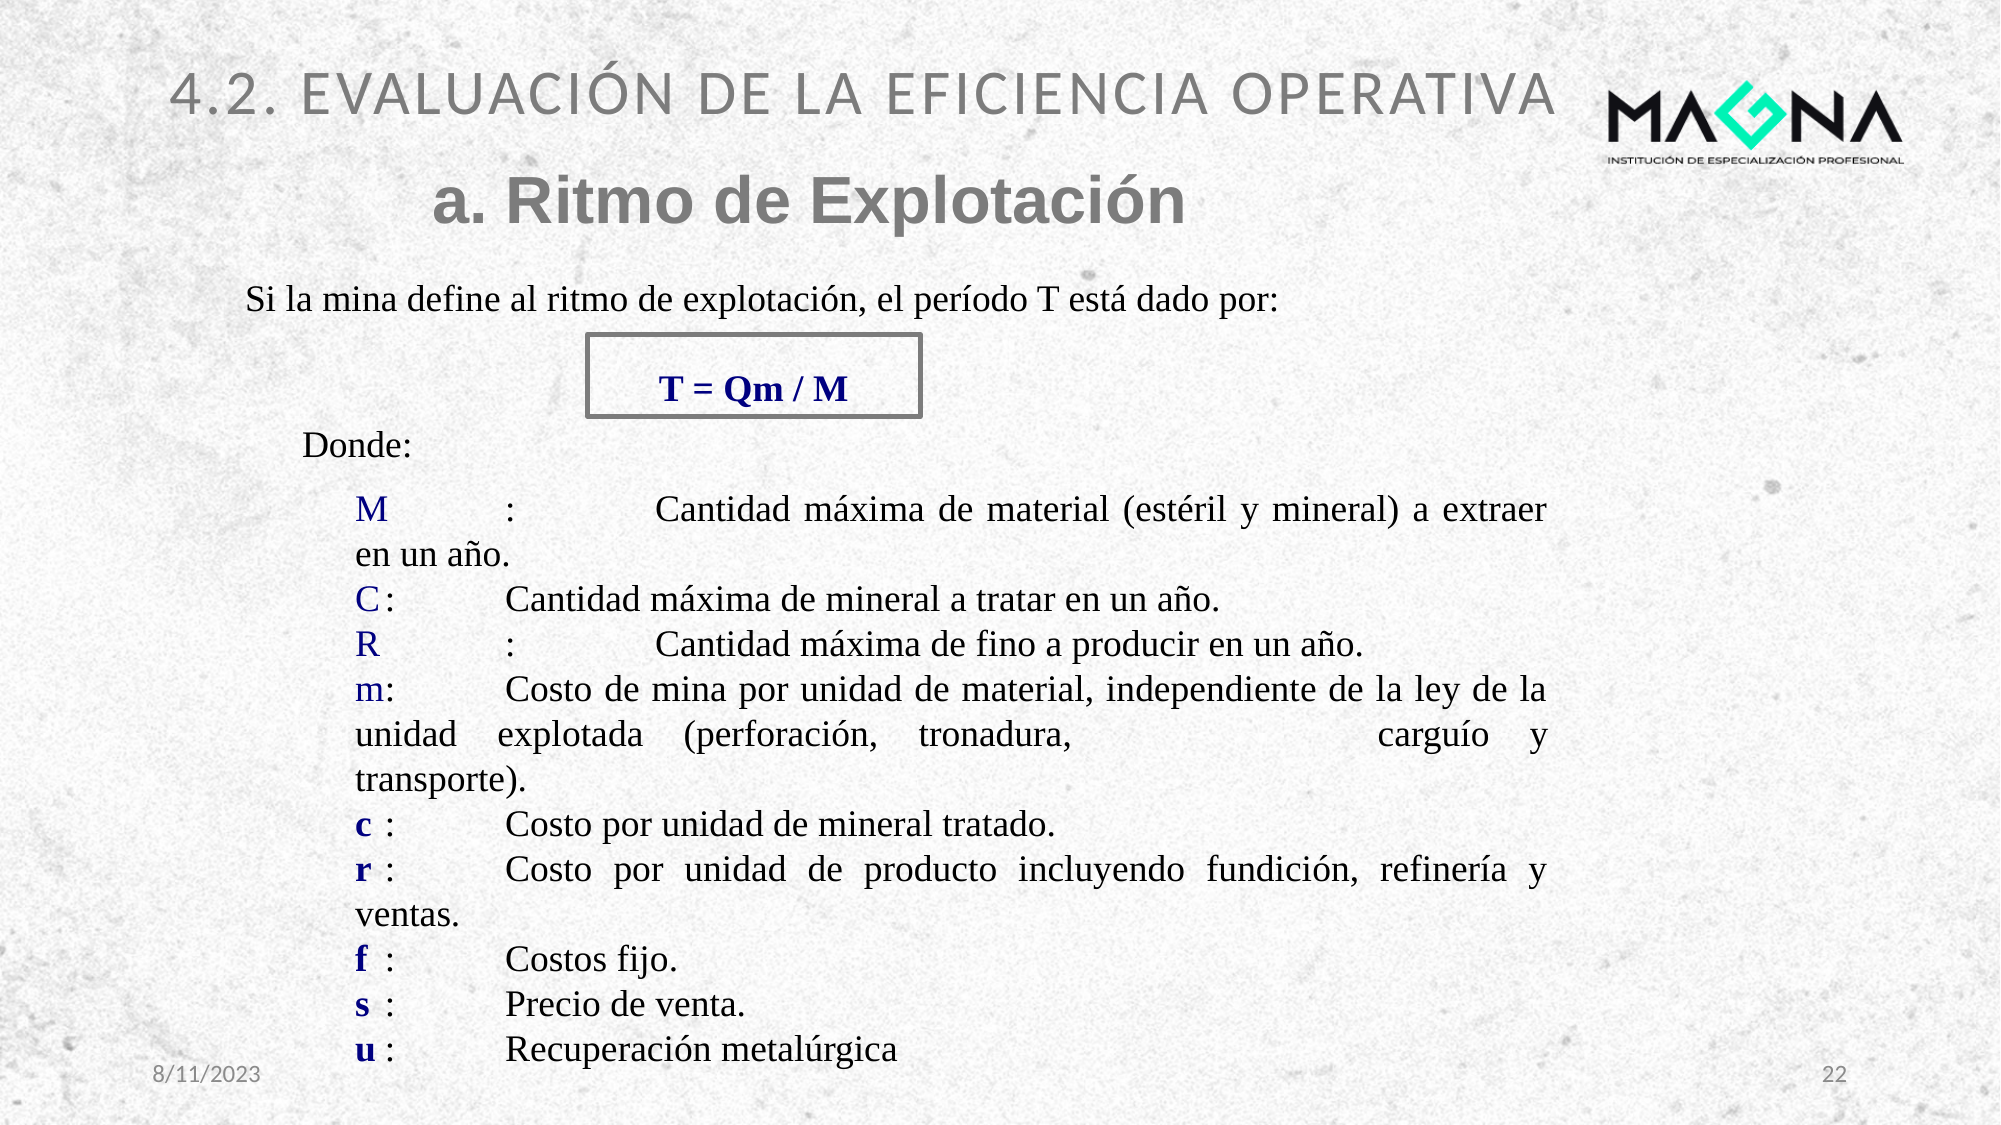

4.2. EVALUACIÓN DE LA EFICIENCIA OPERATIVA
a. Ritmo de Explotación
Si la mina define al ritmo de explotación, el período T está dado por:

T = Qm / M
Donde:
M	:	Cantidad máxima de material (estéril y mineral) a extraer en un año.
C	:	Cantidad máxima de mineral a tratar en un año.
R 	:	Cantidad máxima de fino a producir en un año.
m	:	Costo de mina por unidad de material, independiente de la ley de la unidad explotada (perforación, tronadura, 		carguío y transporte).
c	:	Costo por unidad de mineral tratado.
r	:	Costo por unidad de producto incluyendo fundición, refinería y ventas.
f	:	Costos fijo.
s	:	Precio de venta.
u	:	Recuperación metalúrgica

8/11/2023
22